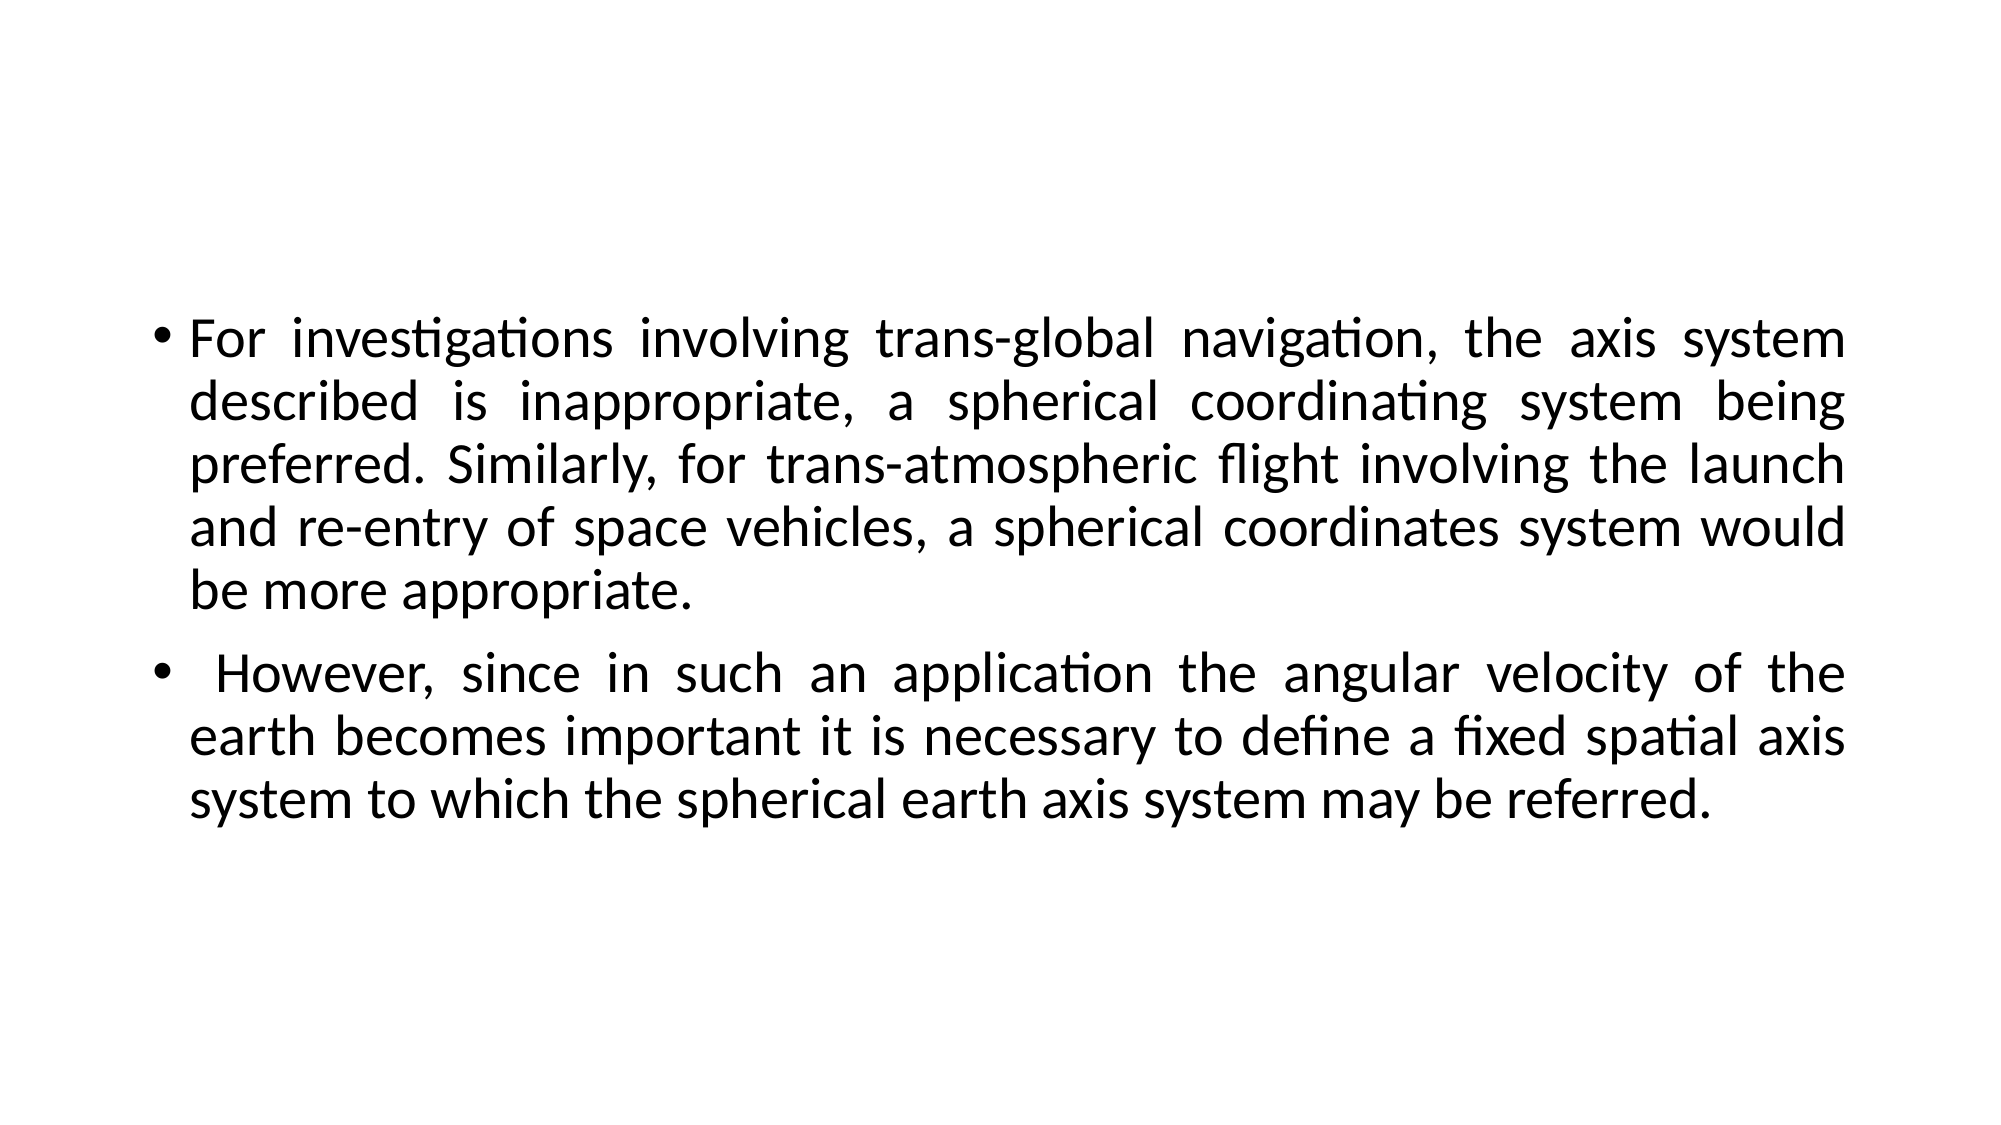

For investigations involving trans-global navigation, the axis system described is inappropriate, a spherical coordinating system being preferred. Similarly, for trans-atmospheric flight involving the launch and re-entry of space vehicles, a spherical coordinates system would be more appropriate.
 However, since in such an application the angular velocity of the earth becomes important it is necessary to define a fixed spatial axis system to which the spherical earth axis system may be referred.